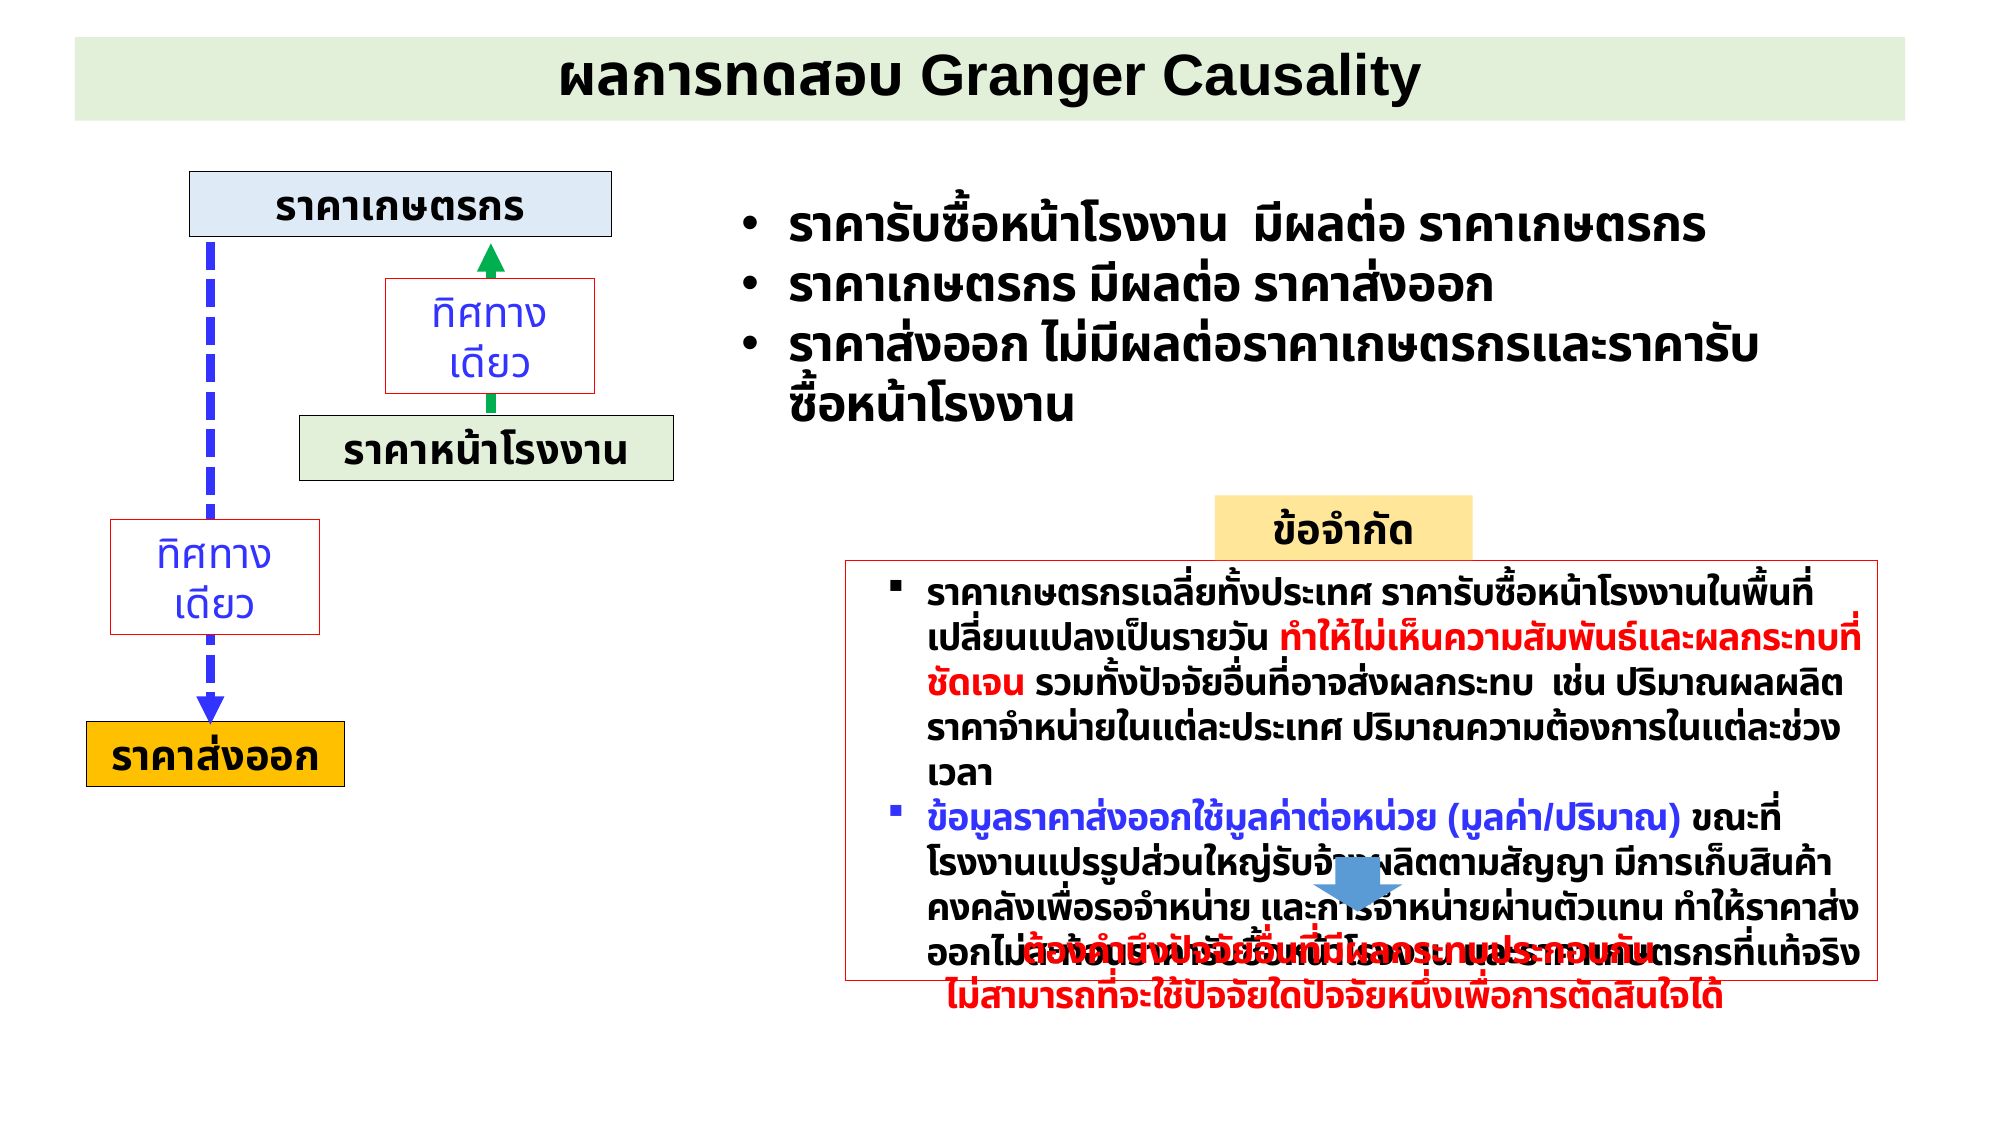

ผลการทดสอบ Granger Causality
ราคาเกษตรกร
ทิศทางเดียว
ราคาหน้าโรงงาน
ทิศทางเดียว
ราคาส่งออก
ราคารับซื้อหน้าโรงงาน  มีผลต่อ ราคาเกษตรกร
ราคาเกษตรกร มีผลต่อ ราคาส่งออก
ราคาส่งออก ไม่มีผลต่อราคาเกษตรกรและราคารับซื้อหน้าโรงงาน
ข้อจำกัด
ราคาเกษตรกรเฉลี่ยทั้งประเทศ ราคารับซื้อหน้าโรงงานในพื้นที่เปลี่ยนแปลงเป็นรายวัน ทำให้ไม่เห็นความสัมพันธ์และผลกระทบที่ชัดเจน รวมทั้งปัจจัยอื่นที่อาจส่งผลกระทบ  เช่น ปริมาณผลผลิต ราคาจำหน่ายในแต่ละประเทศ ปริมาณความต้องการในแต่ละช่วงเวลา
ข้อมูลราคาส่งออกใช้มูลค่าต่อหน่วย (มูลค่า/ปริมาณ) ขณะที่โรงงานแปรรูปส่วนใหญ่รับจ้างผลิตตามสัญญา มีการเก็บสินค้าคงคลังเพื่อรอจำหน่าย และการจำหน่ายผ่านตัวแทน ทำให้ราคาส่งออกไม่สะท้อนราคารับซื้อหน้าโรงงาน และราคาเกษตรกรที่แท้จริง

ต้องคำนึงปัจจัยอื่นที่มีผลกระทบประกอบกัน
ไม่สามารถที่จะใช้ปัจจัยใดปัจจัยหนึ่งเพื่อการตัดสินใจได้